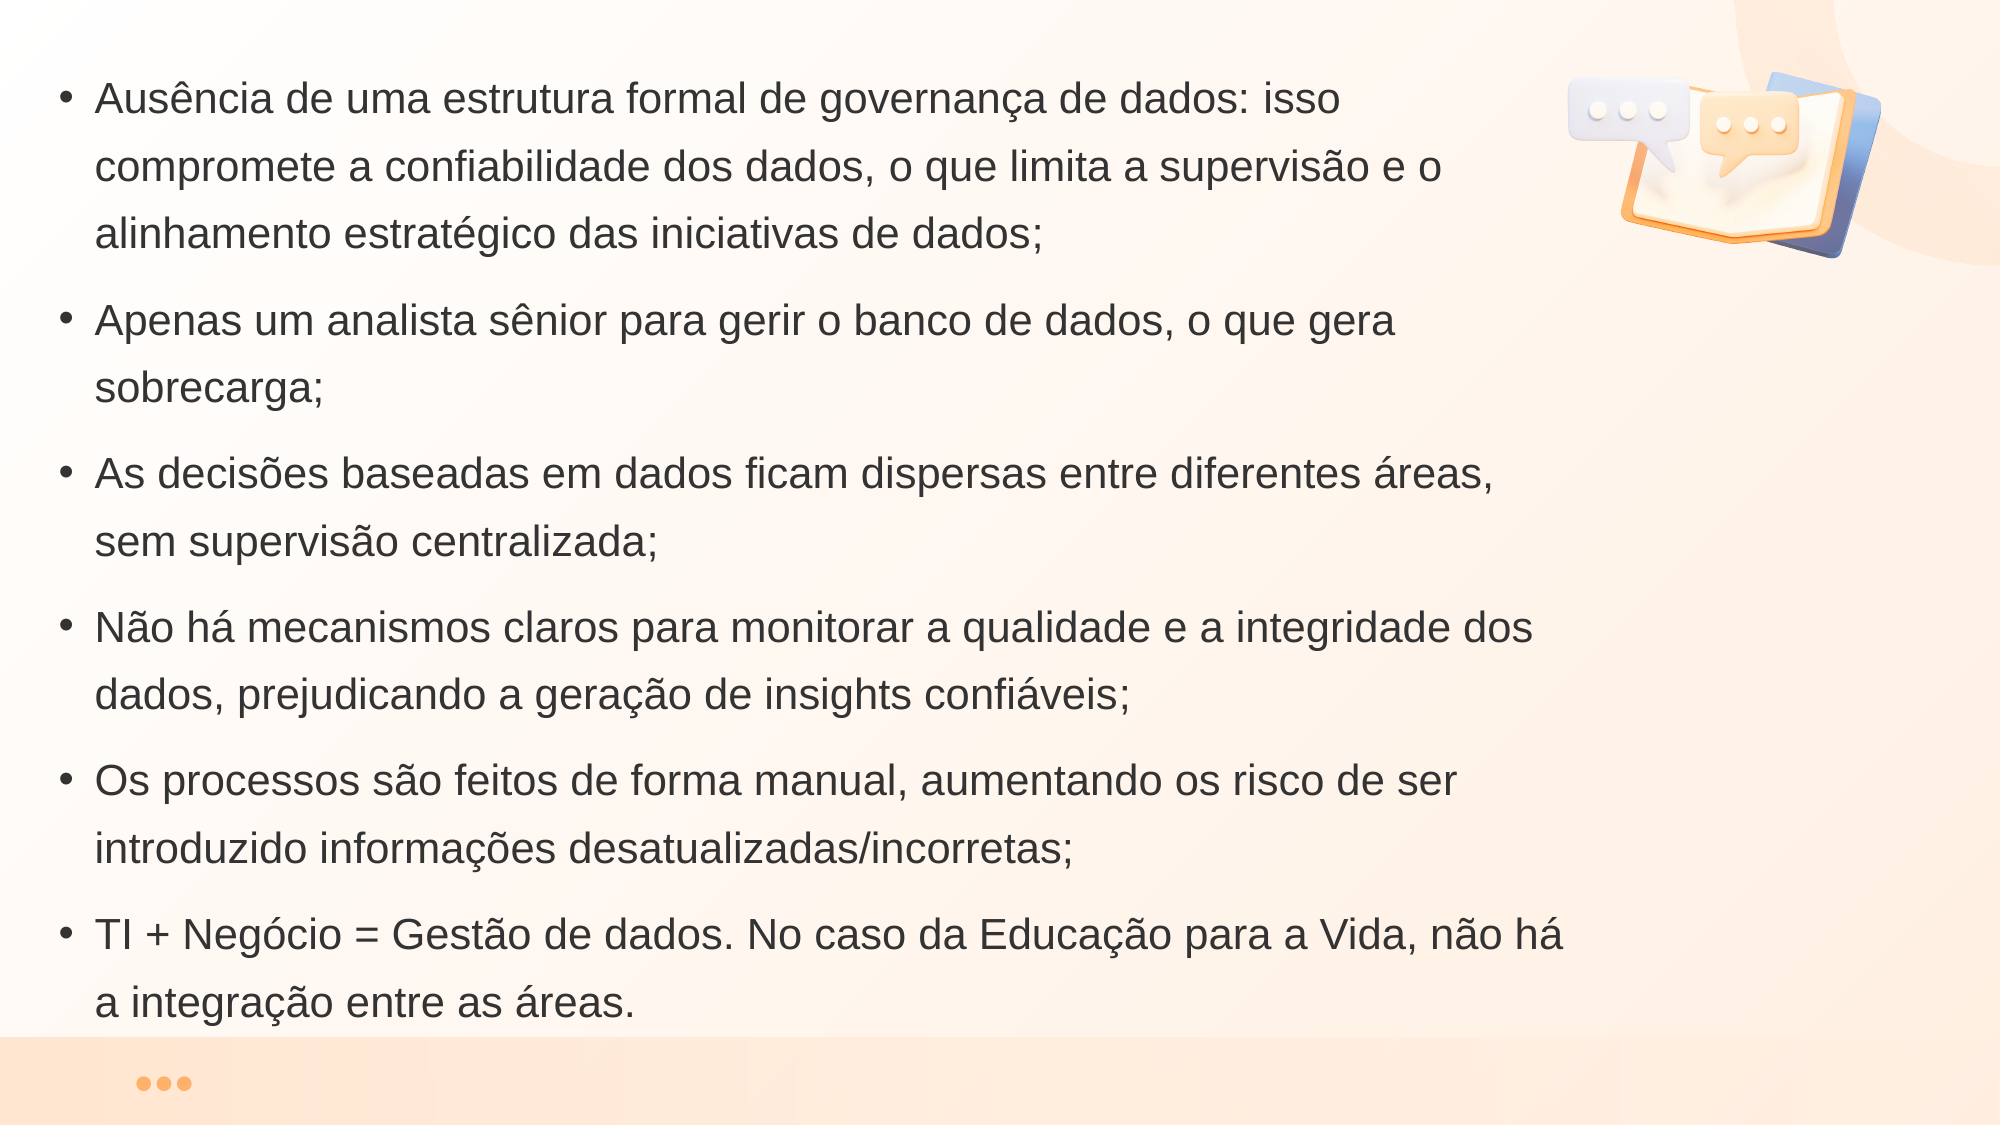

Ausência de uma estrutura formal de governança de dados: isso compromete a confiabilidade dos dados, o que limita a supervisão e o alinhamento estratégico das iniciativas de dados;
Apenas um analista sênior para gerir o banco de dados, o que gera sobrecarga;
As decisões baseadas em dados ficam dispersas entre diferentes áreas, sem supervisão centralizada;
Não há mecanismos claros para monitorar a qualidade e a integridade dos dados, prejudicando a geração de insights confiáveis;
Os processos são feitos de forma manual, aumentando os risco de ser introduzido informações desatualizadas/incorretas;
TI + Negócio = Gestão de dados. No caso da Educação para a Vida, não há a integração entre as áreas.